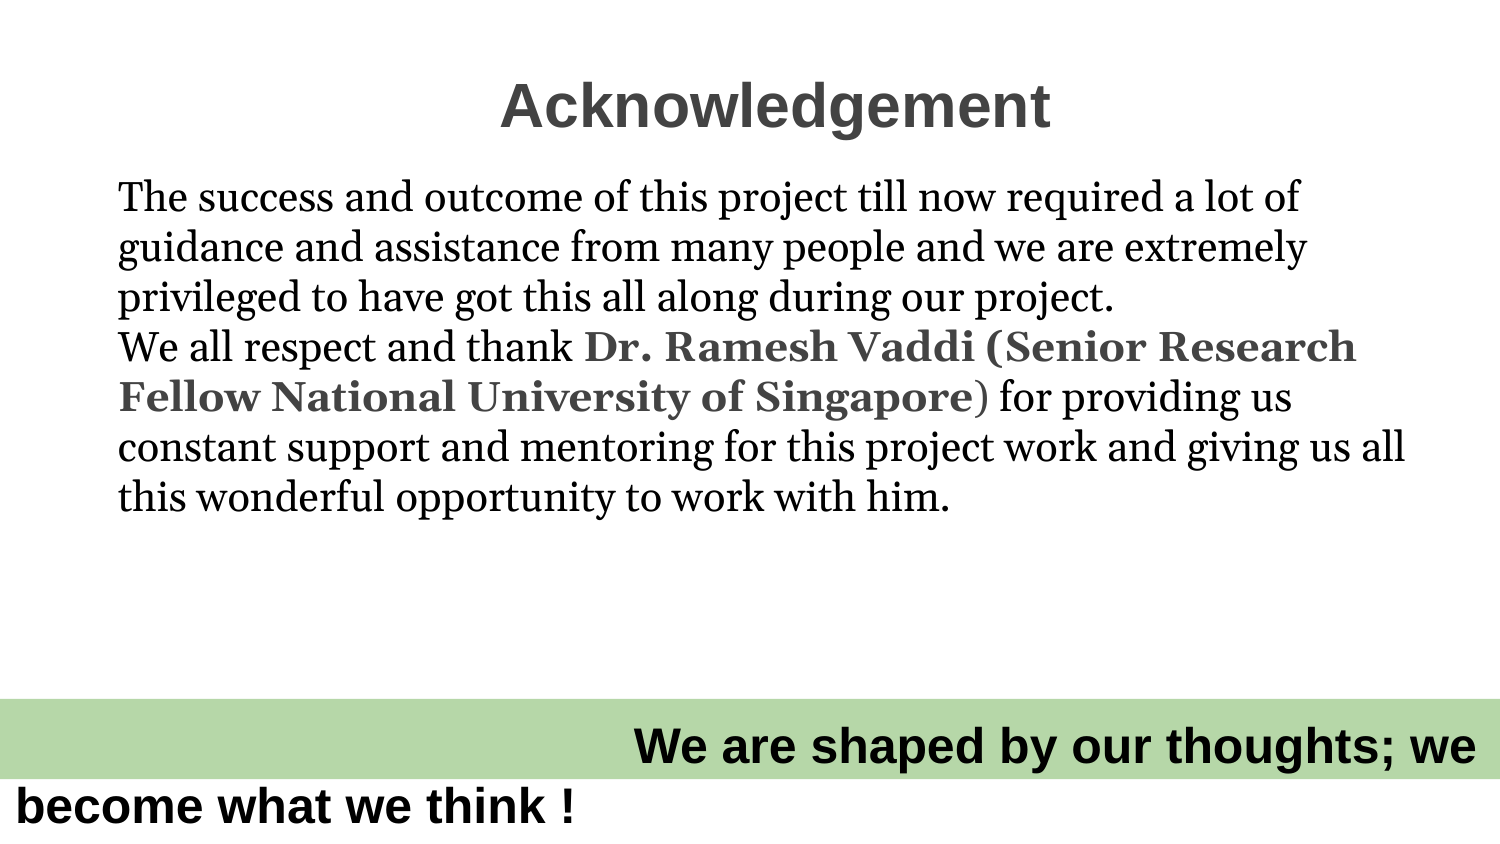

Acknowledgement
The success and outcome of this project till now required a lot of guidance and assistance from many people and we are extremely privileged to have got this all along during our project.
We all respect and thank Dr. Ramesh Vaddi (Senior Research Fellow National University of Singapore) for providing us constant support and mentoring for this project work and giving us all this wonderful opportunity to work with him.
                                                                           We are shaped by our thoughts; we become what we think !